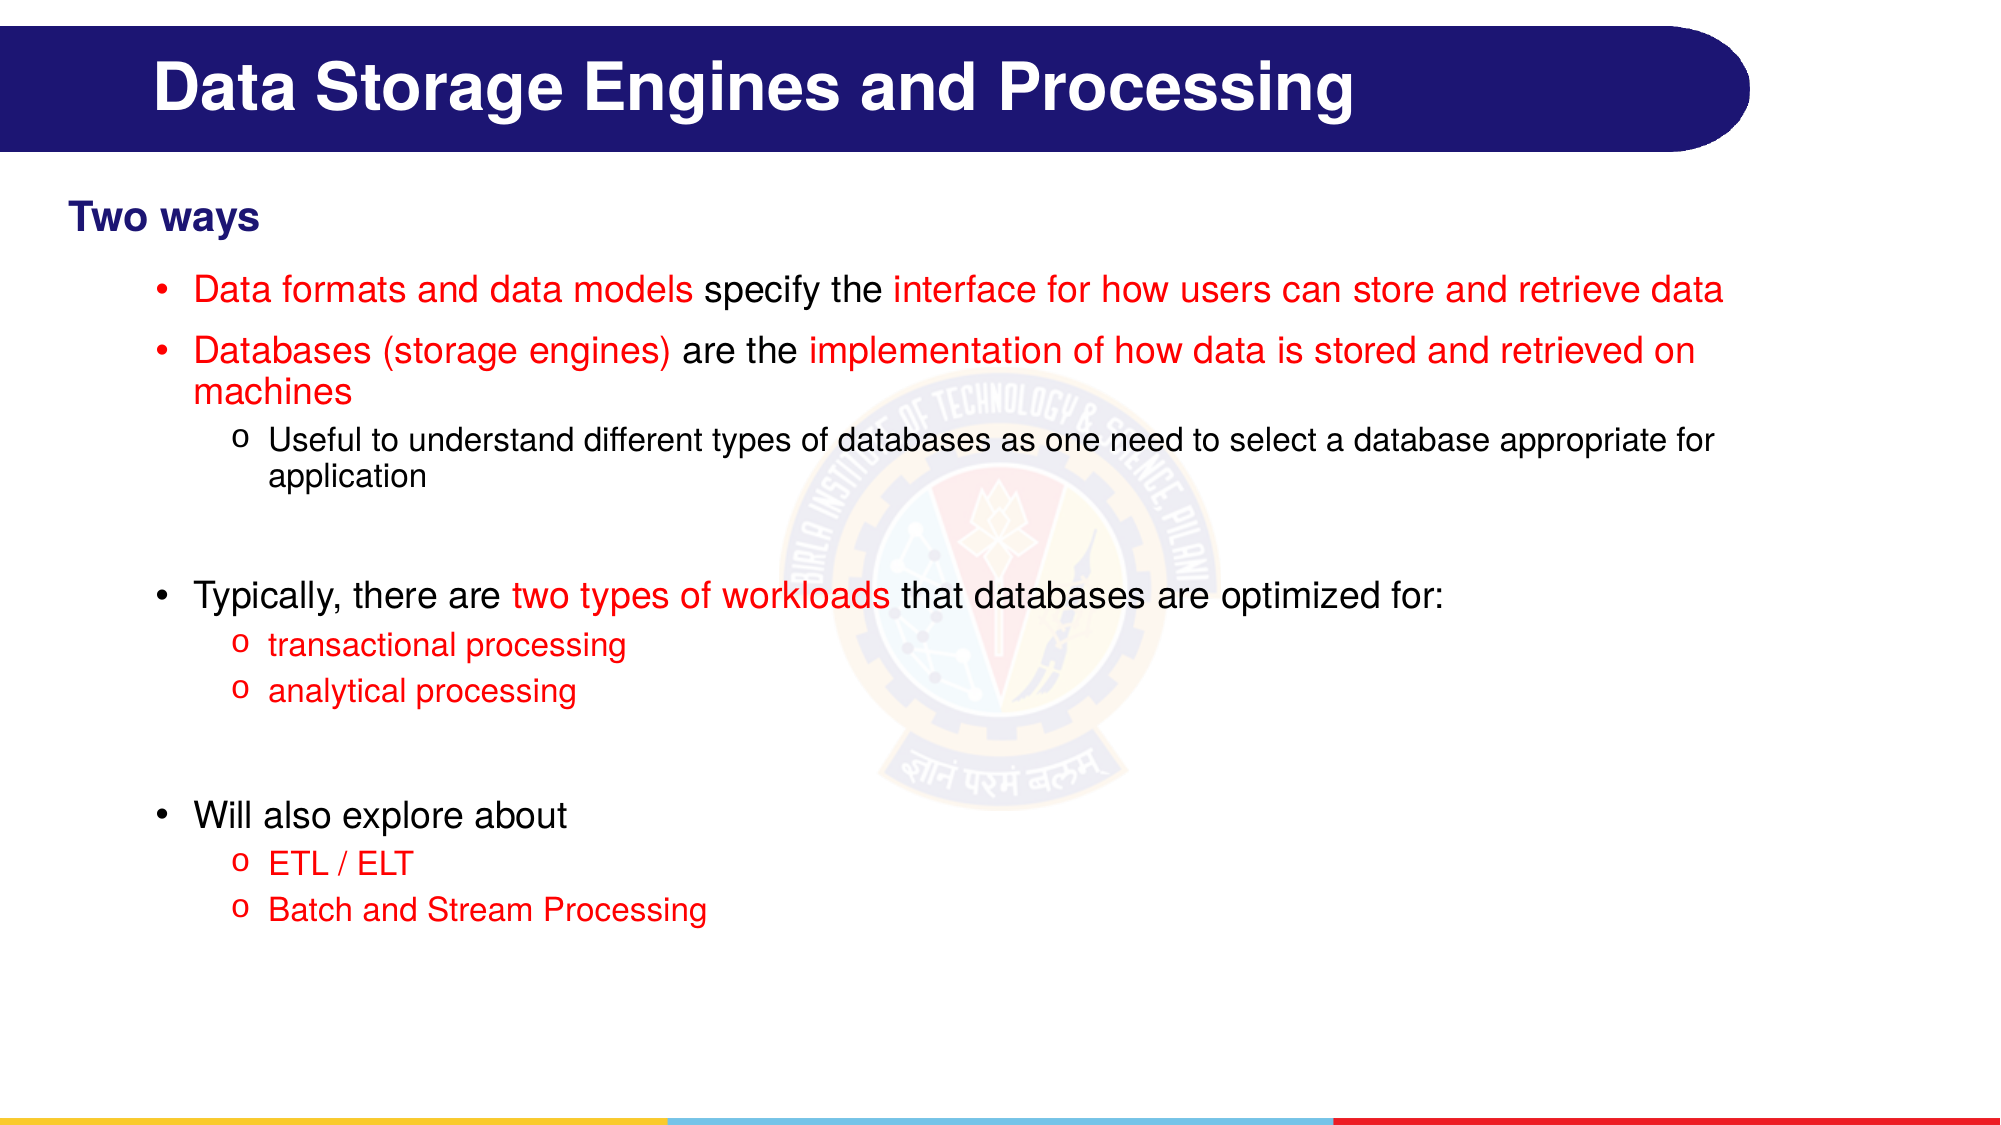

# Data Storage Engines and Processing
Two ways
Data formats and data models specify the interface for how users can store and retrieve data
Databases (storage engines) are the implementation of how data is stored and retrieved on machines
Useful to understand different types of databases as one need to select a database appropriate for application

Typically, there are two types of workloads that databases are optimized for:
transactional processing
analytical processing

Will also explore about
ETL / ELT
Batch and Stream Processing